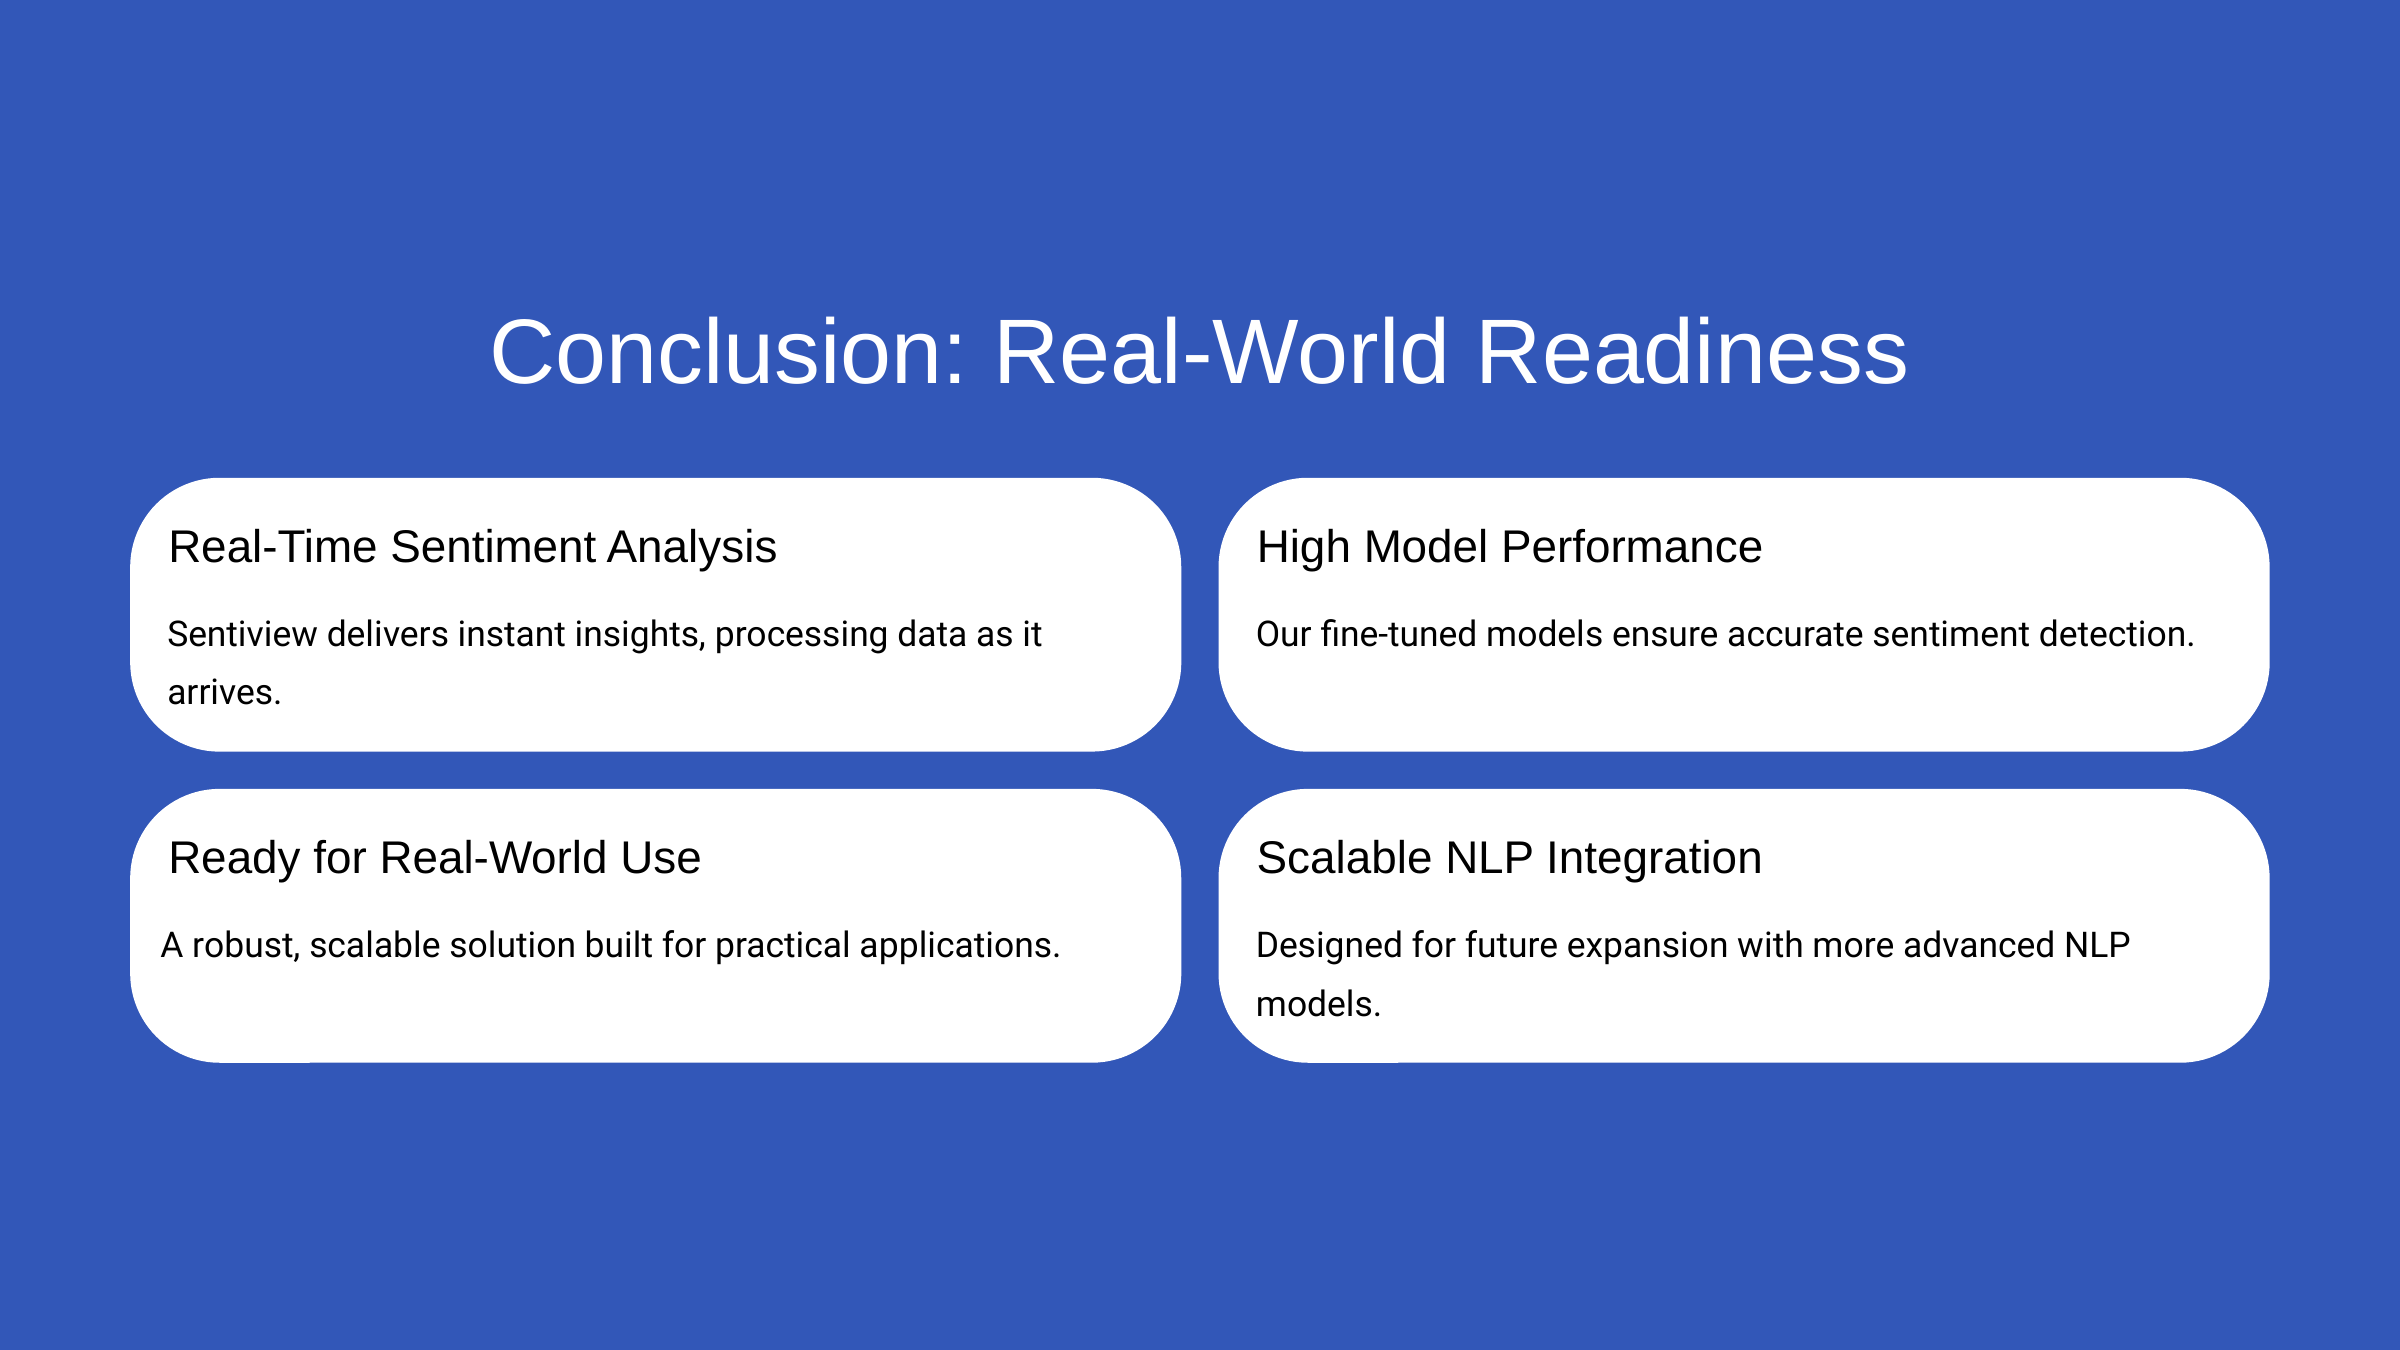

Conclusion: Real-World Readiness

Real-Time Sentiment Analysis
High Model Performance
Sentiview delivers instant insights, processing data as it arrives.
Our fine-tuned models ensure accurate sentiment detection.

Ready for Real-World Use
Scalable NLP Integration
A robust, scalable solution built for practical applications.
Designed for future expansion with more advanced NLP models.